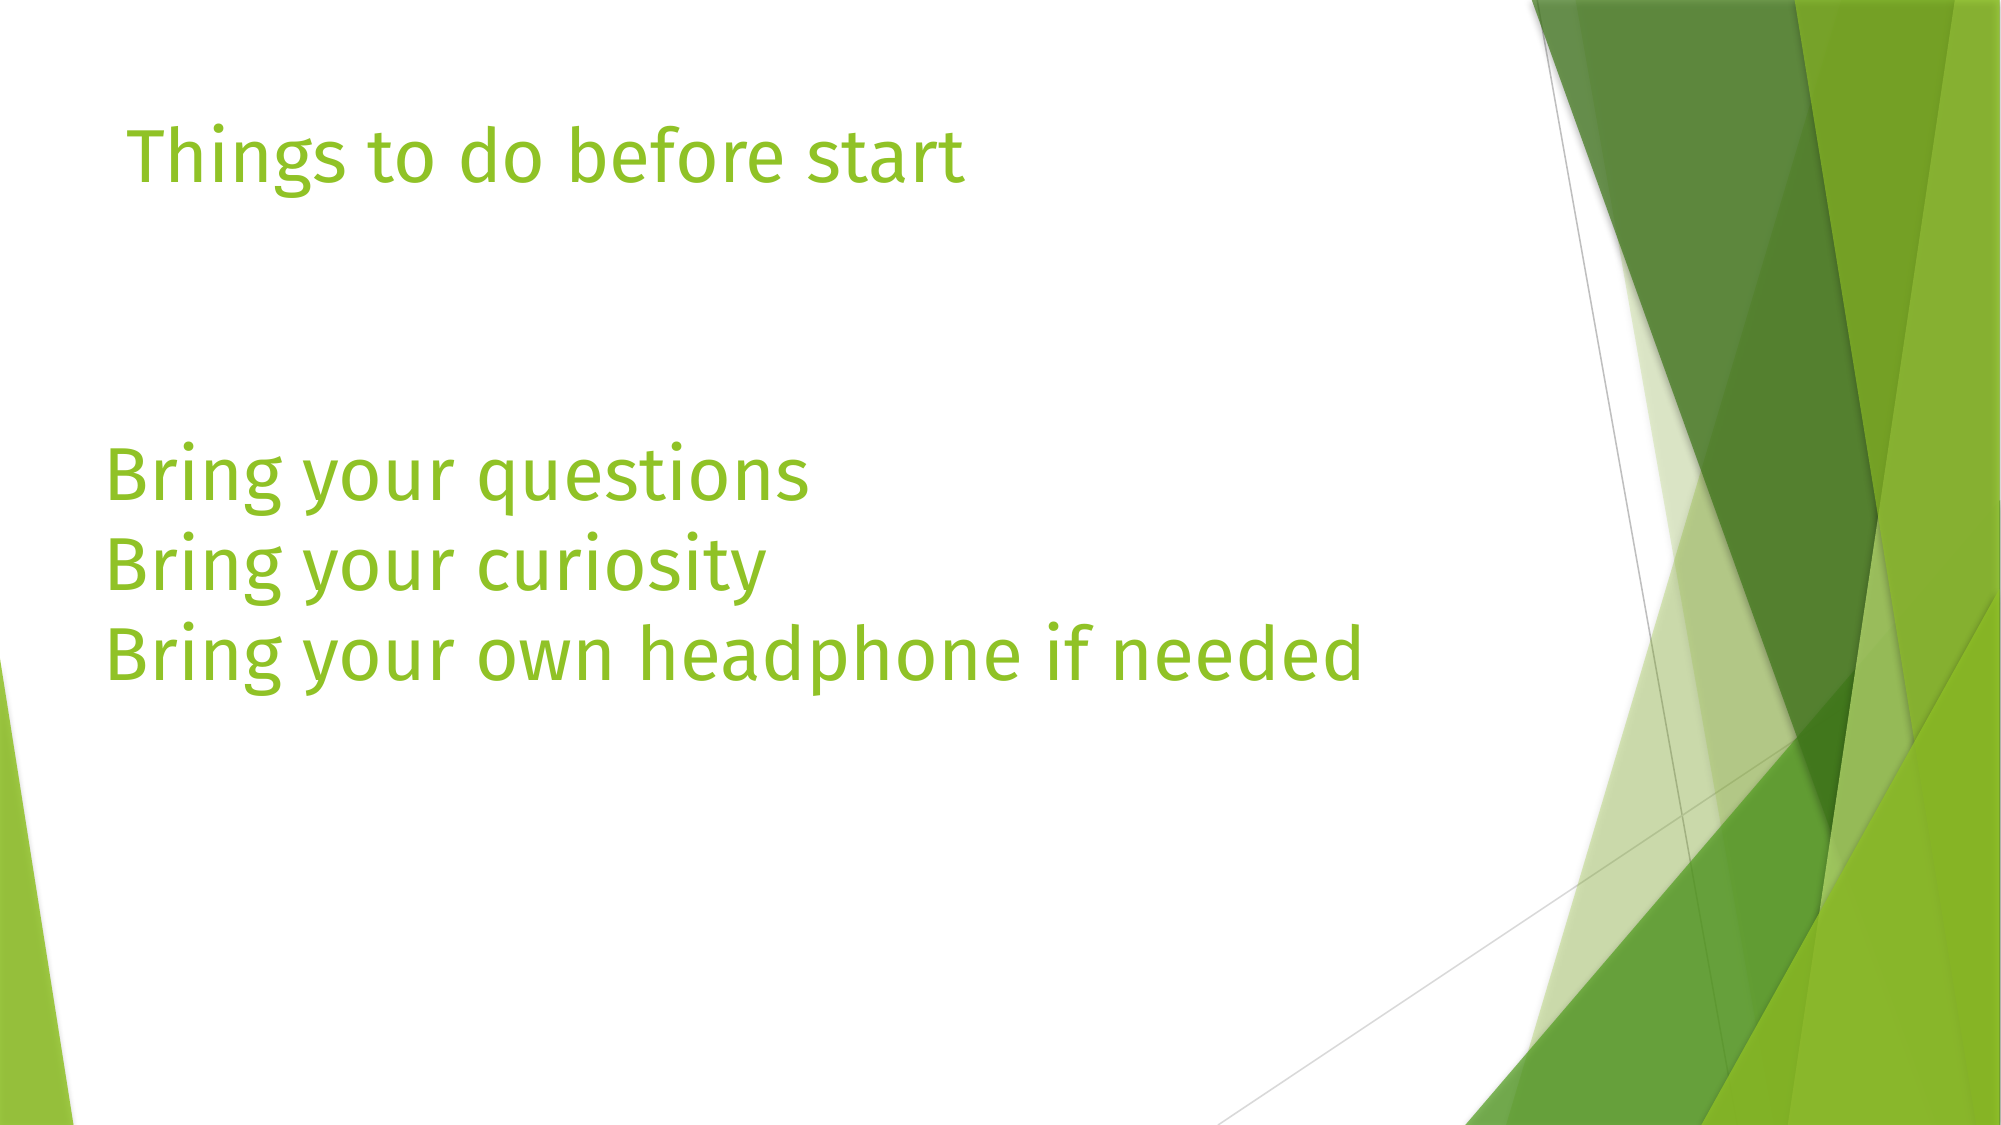

# Things to do before start
Bring your questions
Bring your curiosity
Bring your own headphone if needed